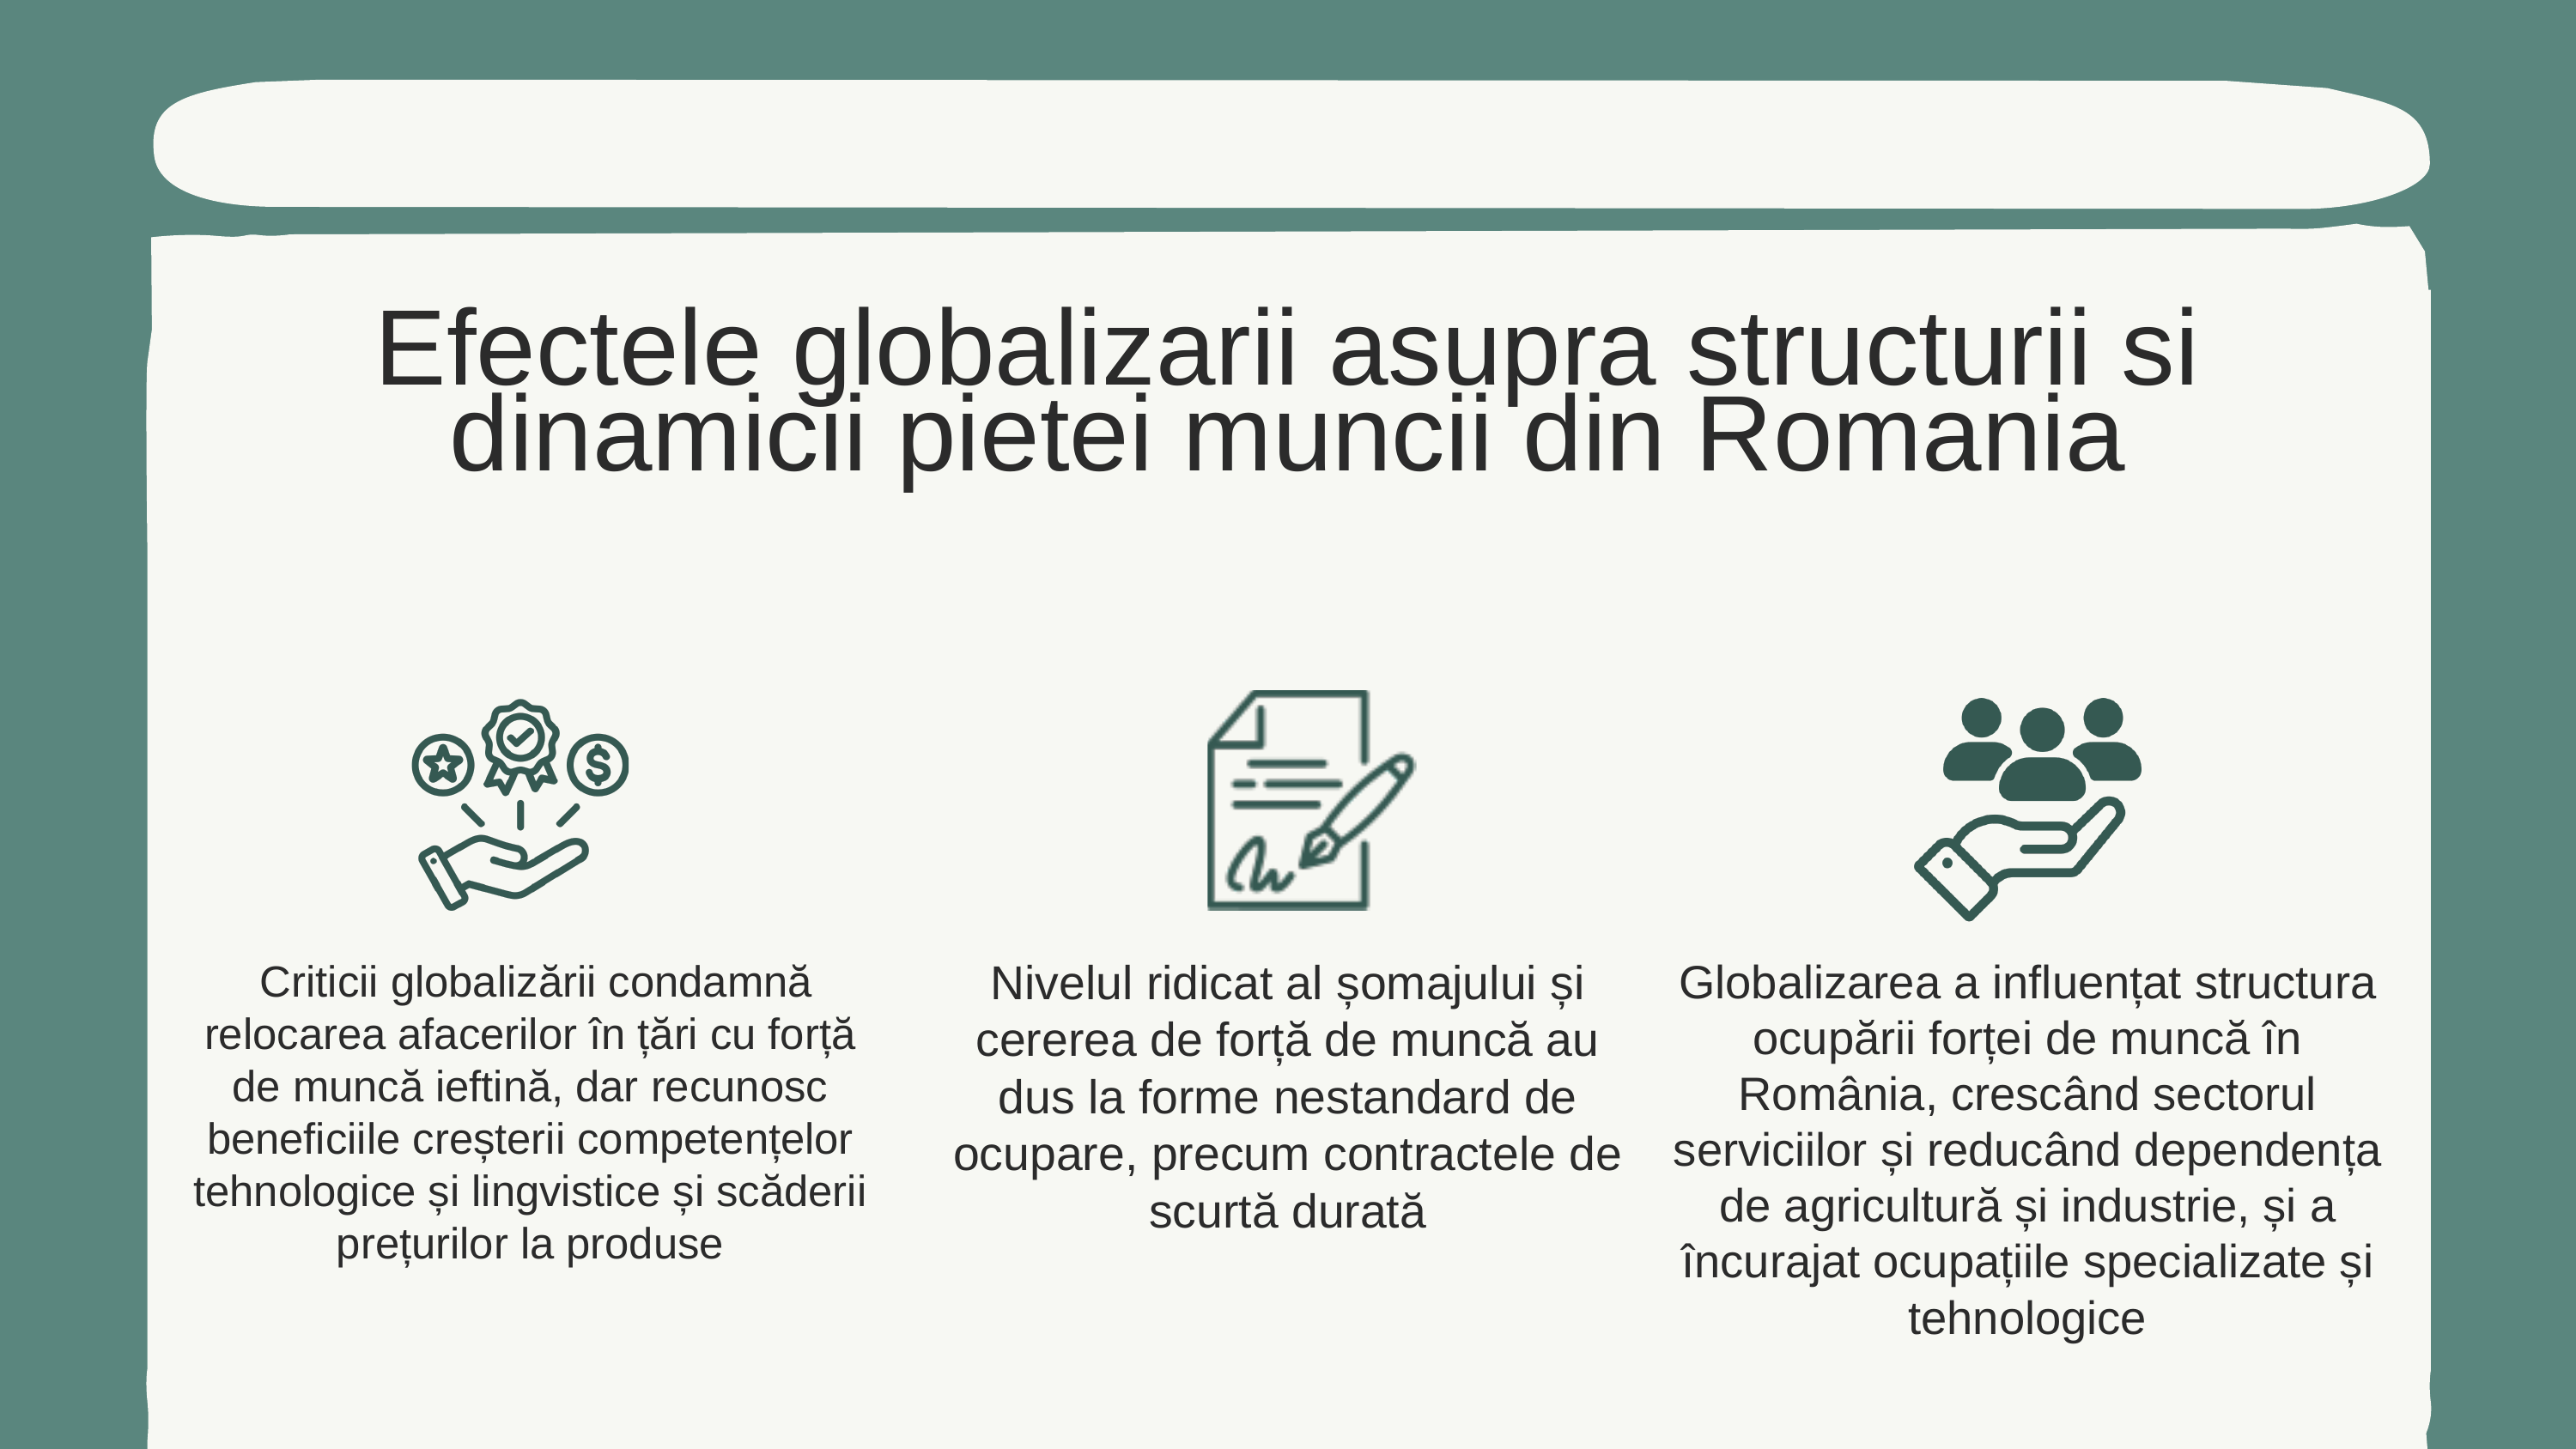

Efectele globalizarii asupra structurii si dinamicii pietei muncii din Romania

Nivelul ridicat al șomajului și cererea de forță de muncă au dus la forme nestandard de ocupare, precum contractele de scurtă durată
Globalizarea a influențat structura ocupării forței de muncă în România, crescând sectorul serviciilor și reducând dependența de agricultură și industrie, și a încurajat ocupațiile specializate și tehnologice
 Criticii globalizării condamnă relocarea afacerilor în țări cu forță de muncă ieftină, dar recunosc beneficiile creșterii competențelor tehnologice și lingvistice și scăderii prețurilor la produse